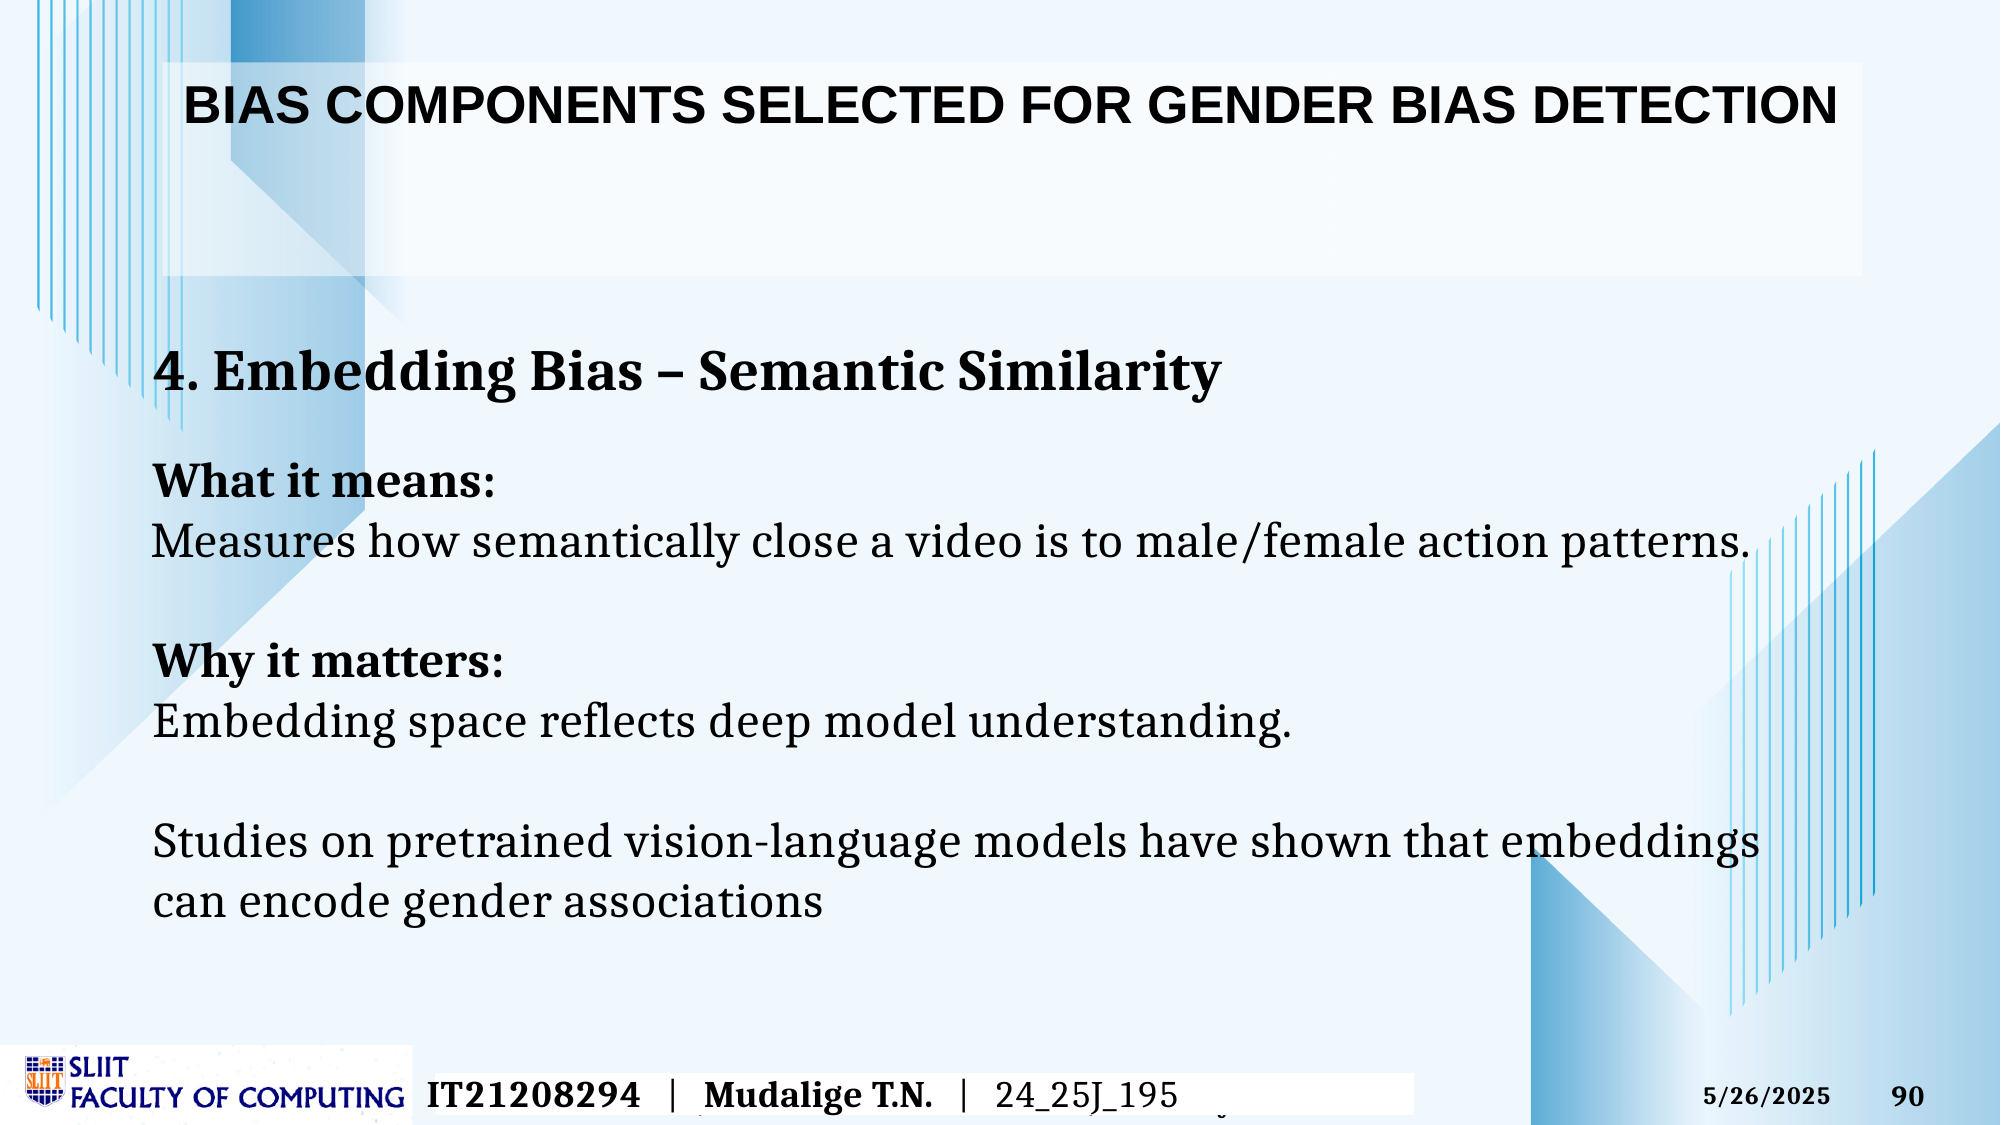

# Bias Components Selected for Gender Bias Detection
4. Embedding Bias – Semantic Similarity

What it means:
Measures how semantically close a video is to male/female action patterns.

Why it matters:
Embedding space reflects deep model understanding.

Studies on pretrained vision-language models have shown that embeddings can encode gender associations
IT21208294   |   Mudalige T.N.   |   24_25J_195